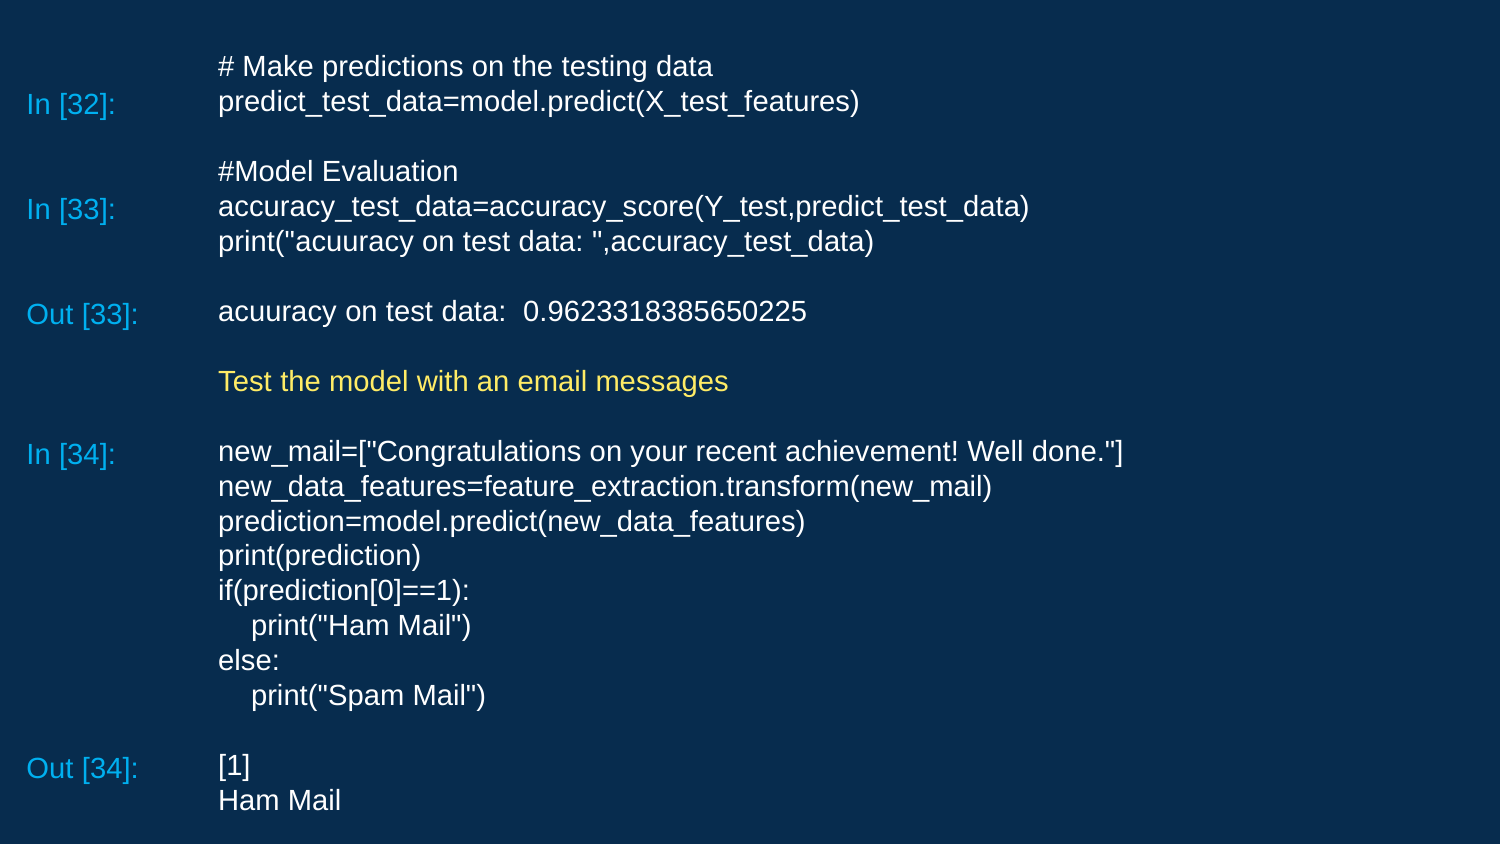

# Make predictions on the testing data
predict_test_data=model.predict(X_test_features)

#Model Evaluation
accuracy_test_data=accuracy_score(Y_test,predict_test_data)
print("acuuracy on test data: ",accuracy_test_data)

acuuracy on test data:  0.9623318385650225

Test the model with an email messages

new_mail=["Congratulations on your recent achievement! Well done."]
new_data_features=feature_extraction.transform(new_mail)
prediction=model.predict(new_data_features)
print(prediction)
if(prediction[0]==1):
    print("Ham Mail")
else:
    print("Spam Mail")

[1]
Ham Mail

In [32]:

In [33]:

Out [33]:

In [34]:

Out [34]: